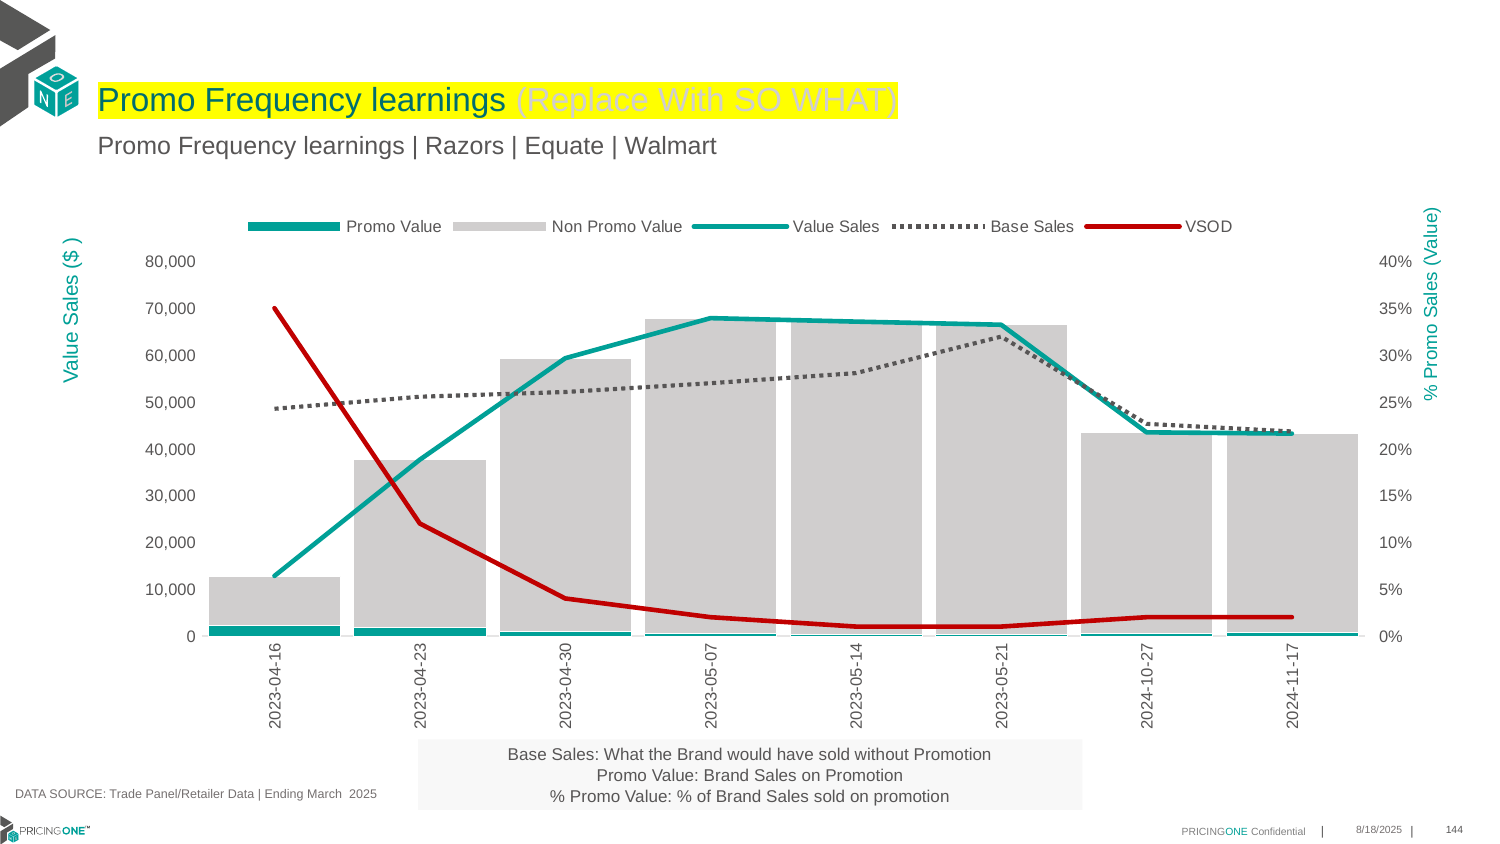

# Promo Frequency learnings (Replace With SO WHAT)
Promo Frequency learnings | Razors | Equate | Walmart

### Chart

| Category | Promo Value | Non Promo Value | Value Sales | Base Sales | VSOD |
|---|---|---|---|---|---|
| 45032 | 2360.0 | 10459.0 | 12819.0 | 48523.0 | 0.35 |
| 45039 | 1769.0 | 35880.0 | 37649.0 | 51093.0 | 0.12 |
| 45046 | 911.0 | 58406.0 | 59317.0 | 52094.0 | 0.04 |
| 45053 | 471.0 | 67405.0 | 67876.0 | 53978.0 | 0.02 |
| 45060 | 417.0 | 66708.0 | 67125.0 | 56129.0 | 0.01 |
| 45067 | 295.0 | 66172.0 | 66467.0 | 63926.0 | 0.01 |
| 45592 | 610.0 | 42876.0 | 43486.0 | 45304.0 | 0.02 |
| 45613 | 681.0 | 42538.0 | 43219.0 | 43672.0 | 0.02 |
% Promo Sales (Value)
Value Sales ($ )
Base Sales: What the Brand would have sold without Promotion
Promo Value: Brand Sales on Promotion
% Promo Value: % of Brand Sales sold on promotion
DATA SOURCE: Trade Panel/Retailer Data | Ending March  2025

8/18/2025
144